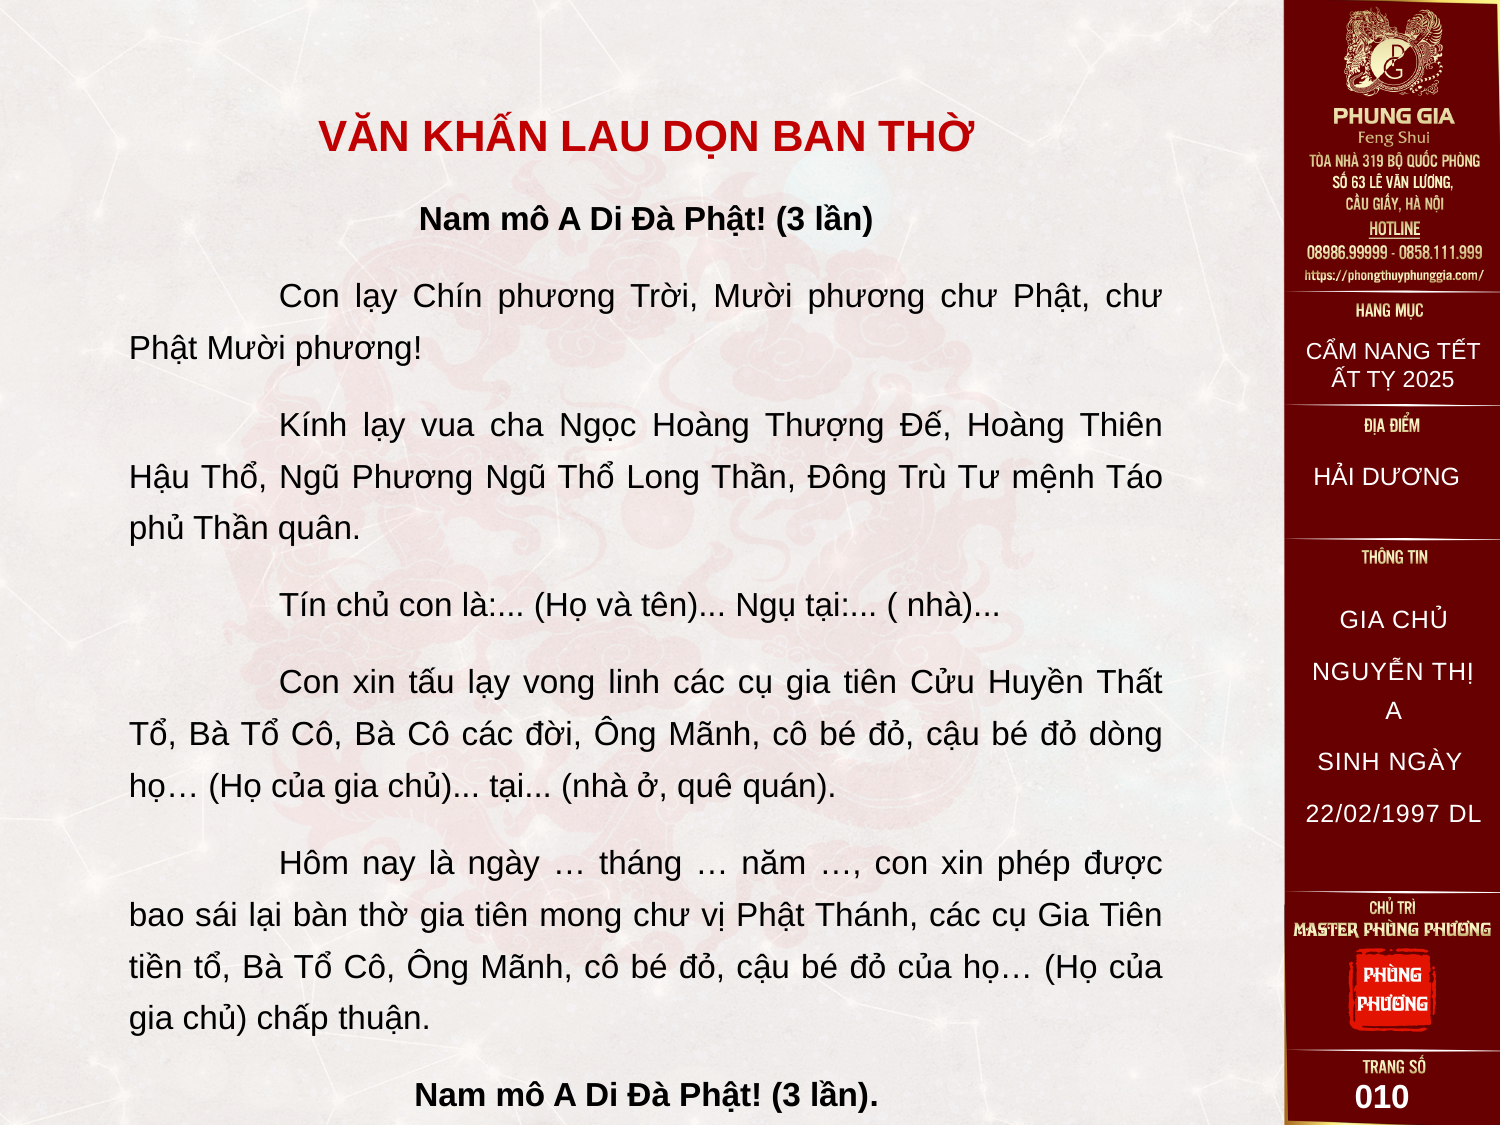

VĂN KHẤN LAU DỌN BAN THỜ
Nam mô A Di Đà Phật! (3 lần)
	Con lạy Chín phương Trời, Mười phương chư Phật, chư Phật Mười phương!
	Kính lạy vua cha Ngọc Hoàng Thượng Đế, Hoàng Thiên Hậu Thổ, Ngũ Phương Ngũ Thổ Long Thần, Đông Trù Tư mệnh Táo phủ Thần quân.
	Tín chủ con là:... (Họ và tên)... Ngụ tại:... ( nhà)...
	Con xin tấu lạy vong linh các cụ gia tiên Cửu Huyền Thất Tổ, Bà Tổ Cô, Bà Cô các đời, Ông Mãnh, cô bé đỏ, cậu bé đỏ dòng họ… (Họ của gia chủ)... tại... (nhà ở, quê quán).
	Hôm nay là ngày … tháng … năm …, con xin phép được bao sái lại bàn thờ gia tiên mong chư vị Phật Thánh, các cụ Gia Tiên tiền tổ, Bà Tổ Cô, Ông Mãnh, cô bé đỏ, cậu bé đỏ của họ… (Họ của gia chủ) chấp thuận.
Nam mô A Di Đà Phật! (3 lần).
CẨM NANG TẾT ẤT TỴ 2025
HẢI DƯƠNG
GIA CHỦ
NGUYỄN THỊ A
SINH NGÀY
22/02/1997 DL
010